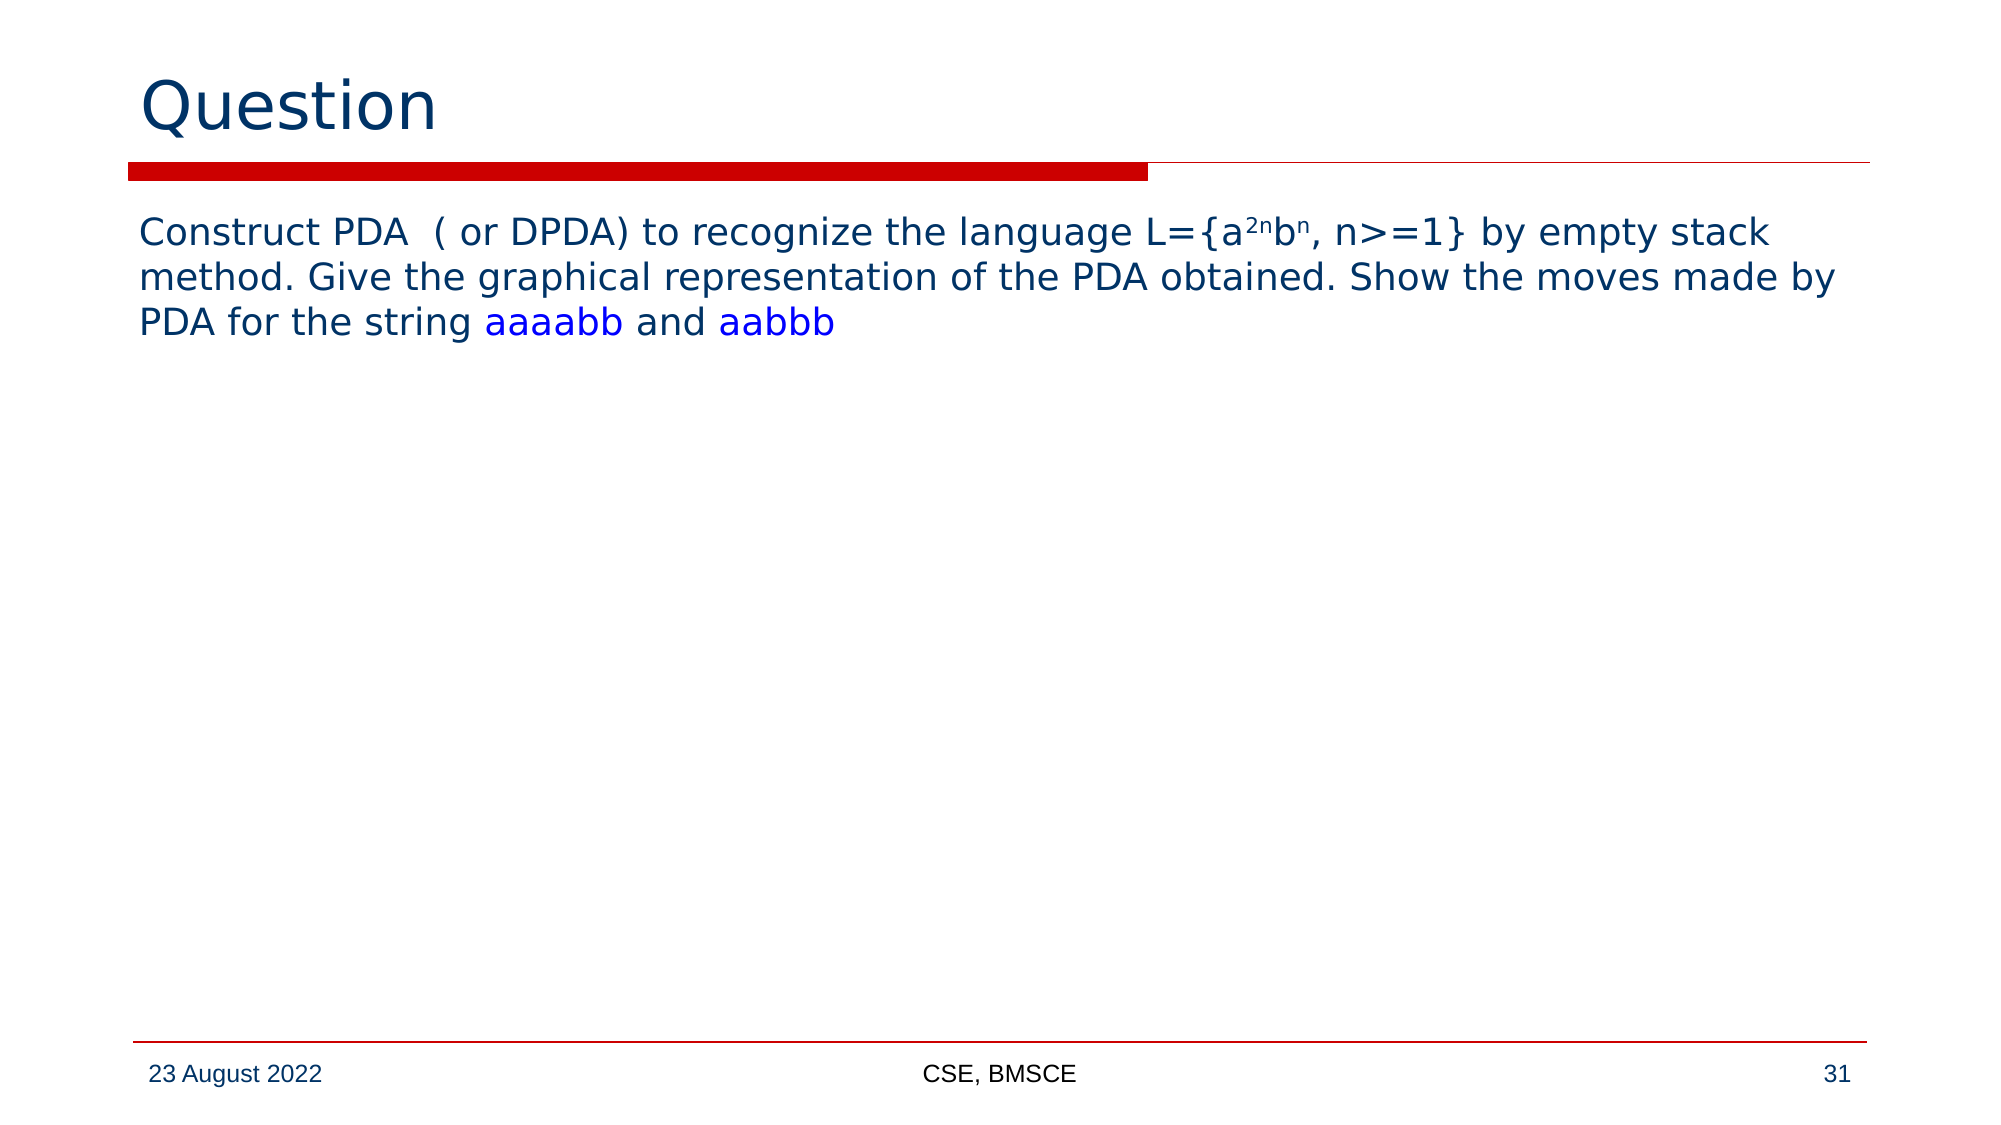

# Question
Construct PDA  ( or DPDA) to recognize the language L={a2nbn, n>=1} by empty stack method. Give the graphical representation of the PDA obtained. Show the moves made by PDA for the string aaaabb and aabbb

CSE, BMSCE
31
23 August 2022